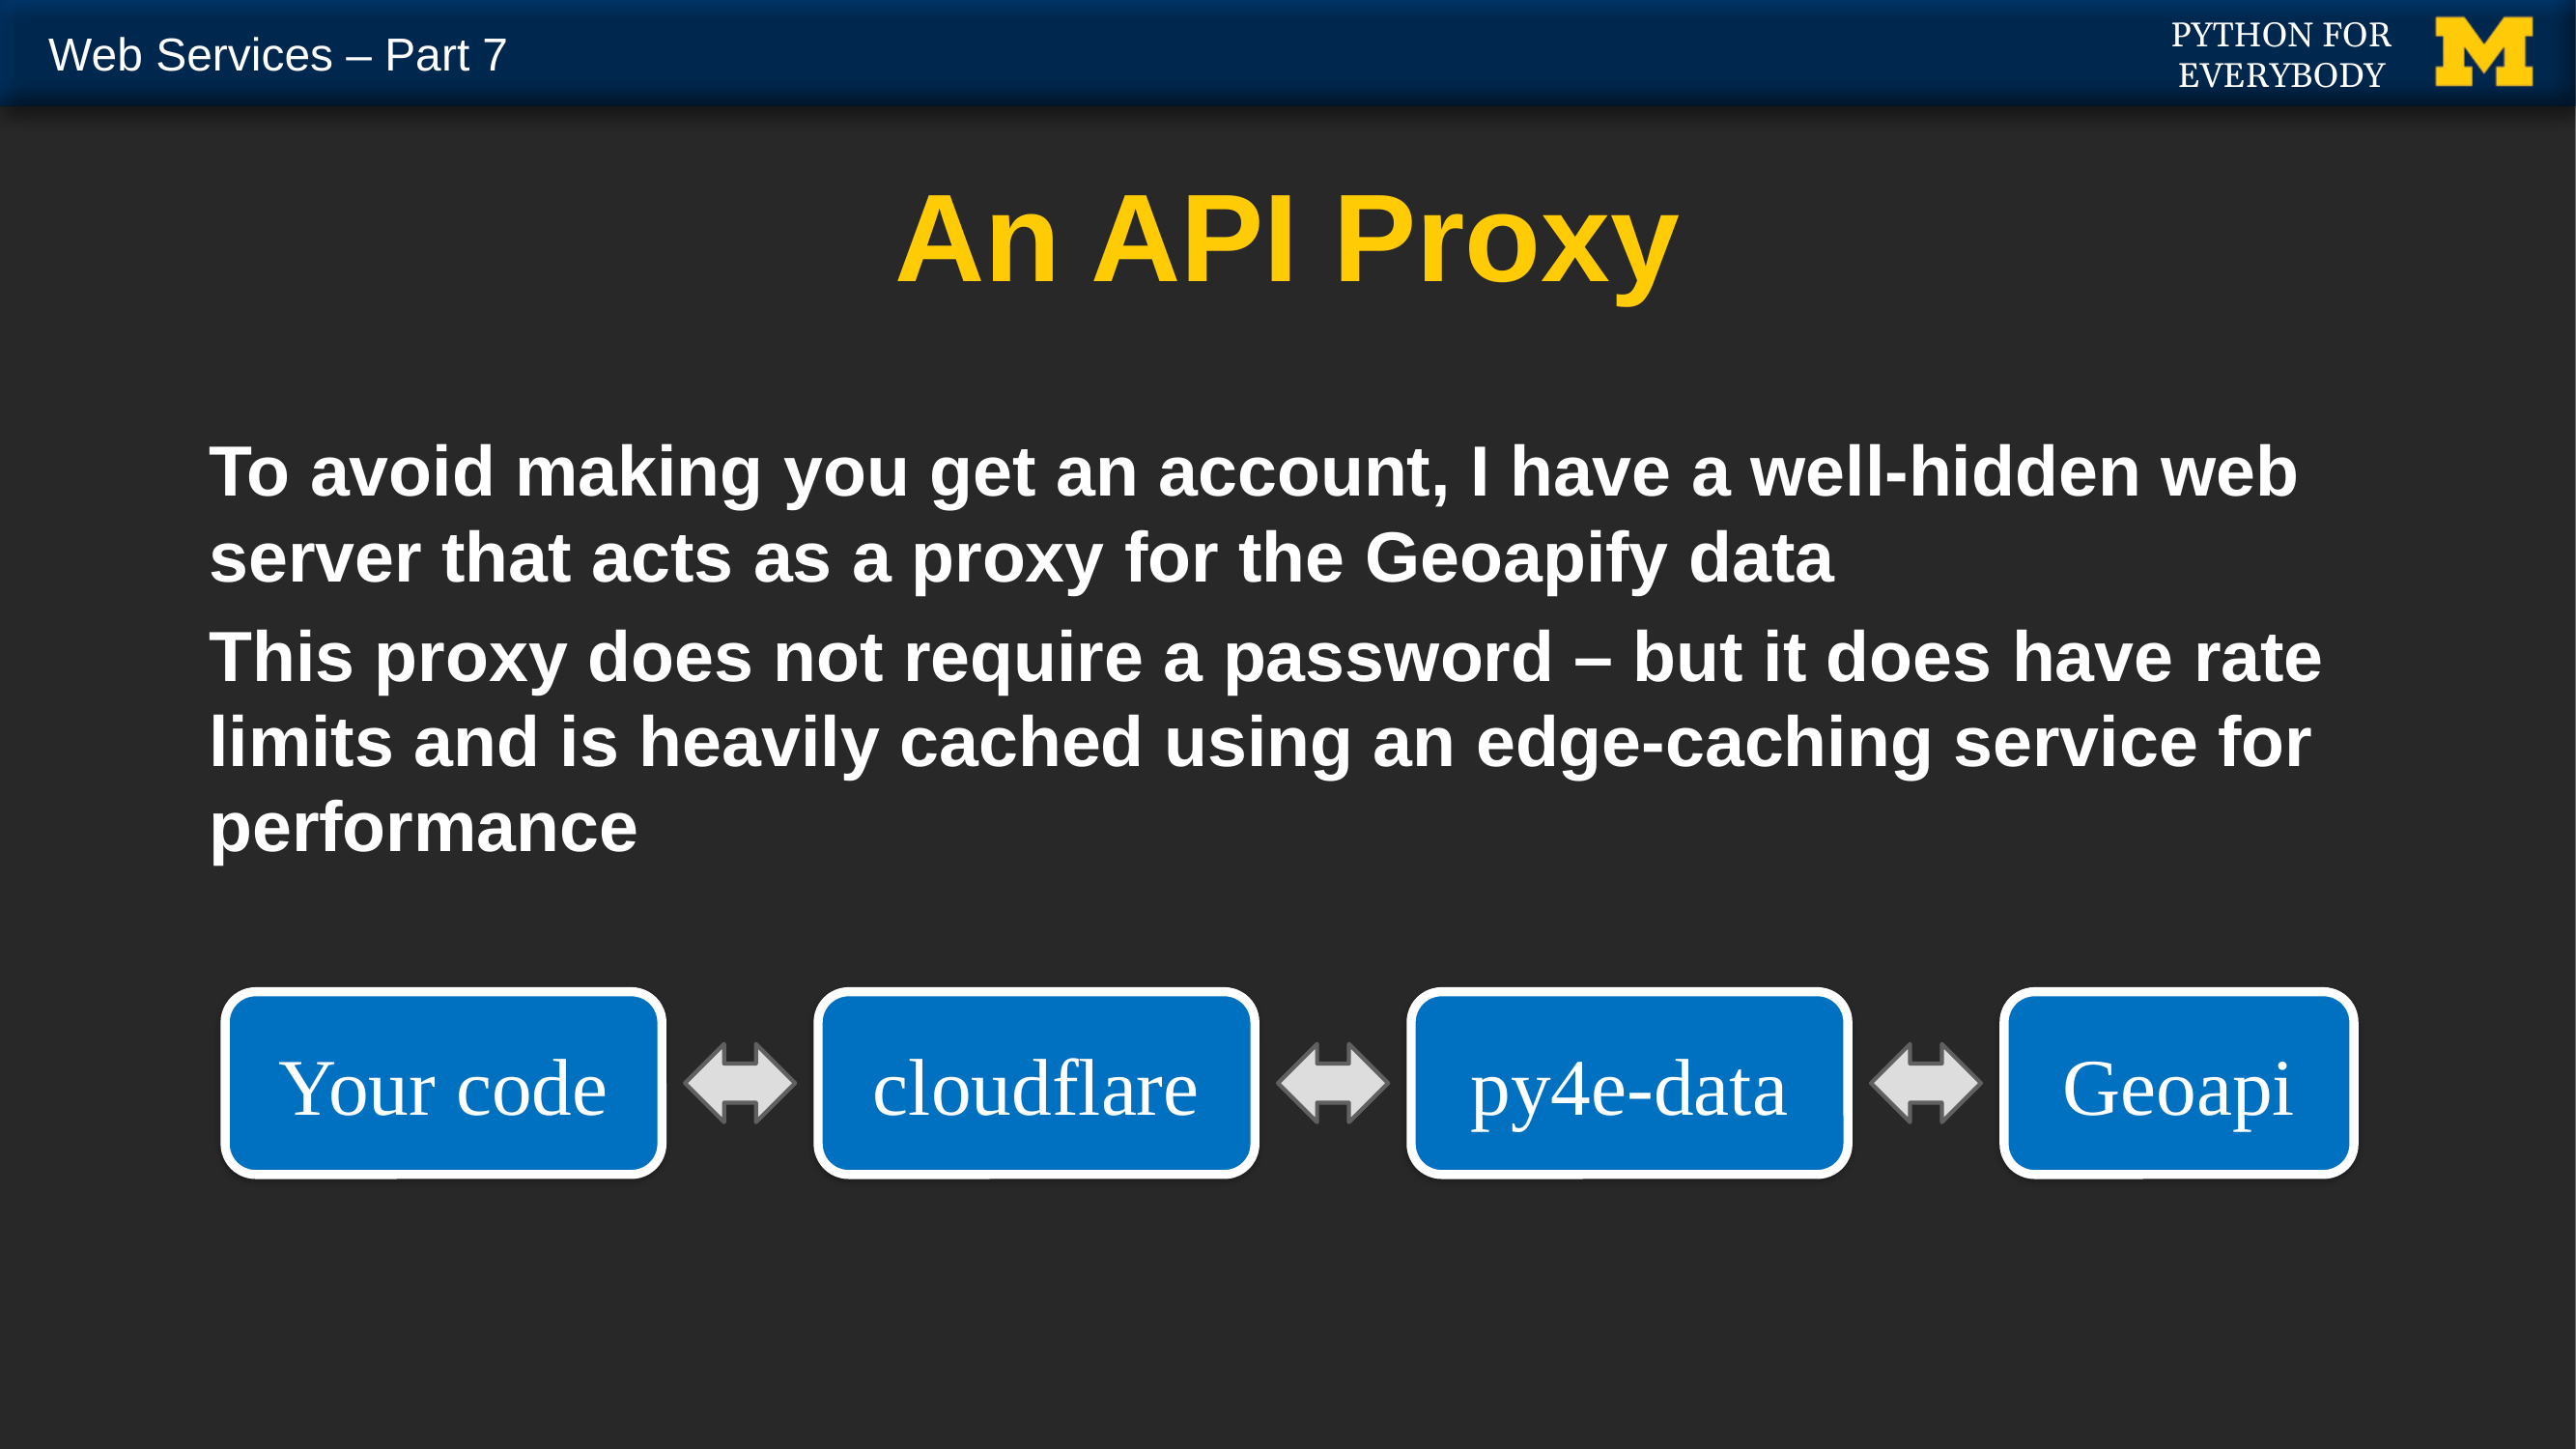

# An API Proxy
To avoid making you get an account, I have a well-hidden web server that acts as a proxy for the Geoapify data
This proxy does not require a password – but it does have rate limits and is heavily cached using an edge-caching service for performance
Your code
cloudflare
py4e-data
Geoapi